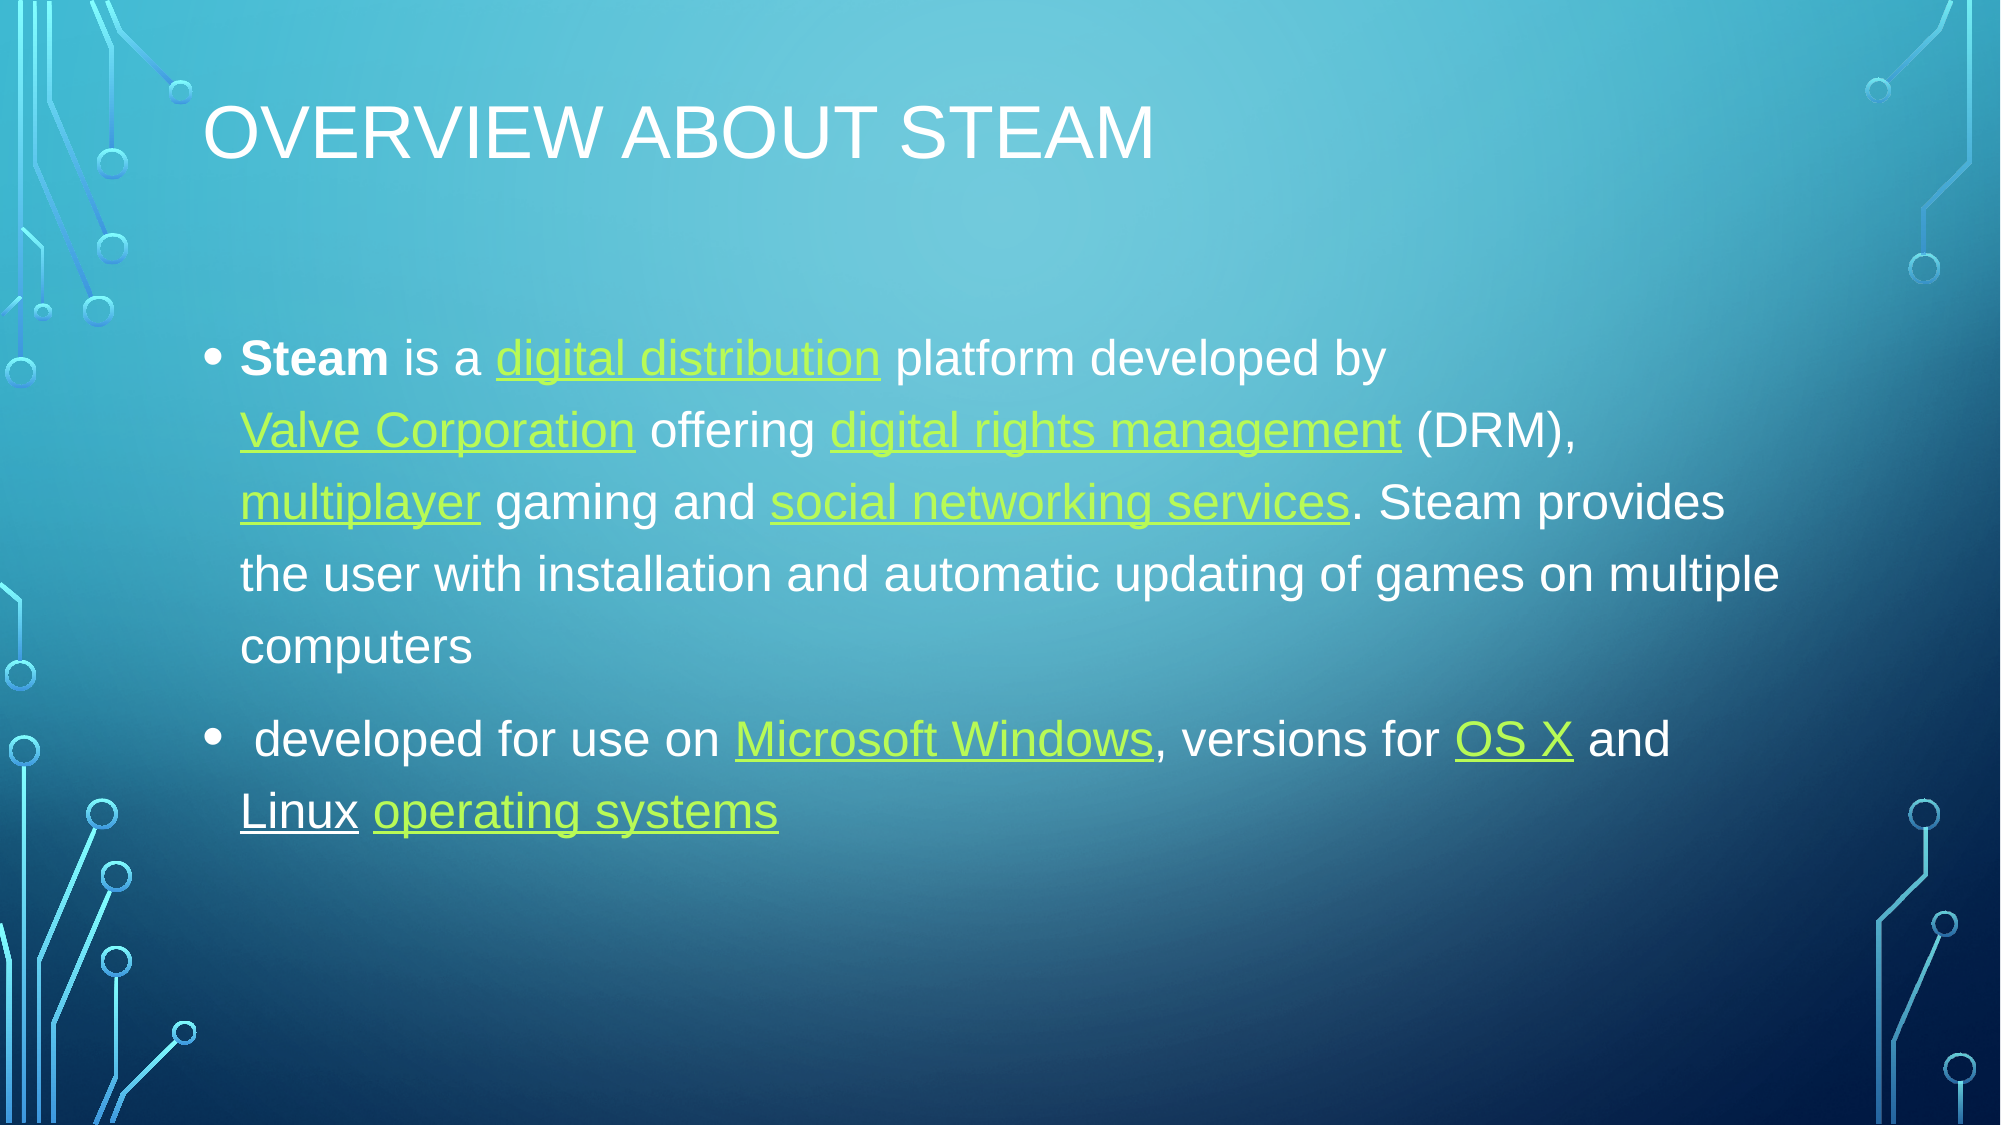

# Overview about steam
Steam is a digital distribution platform developed by Valve Corporation offering digital rights management (DRM), multiplayer gaming and social networking services. Steam provides the user with installation and automatic updating of games on multiple computers
 developed for use on Microsoft Windows, versions for OS X and Linux operating systems